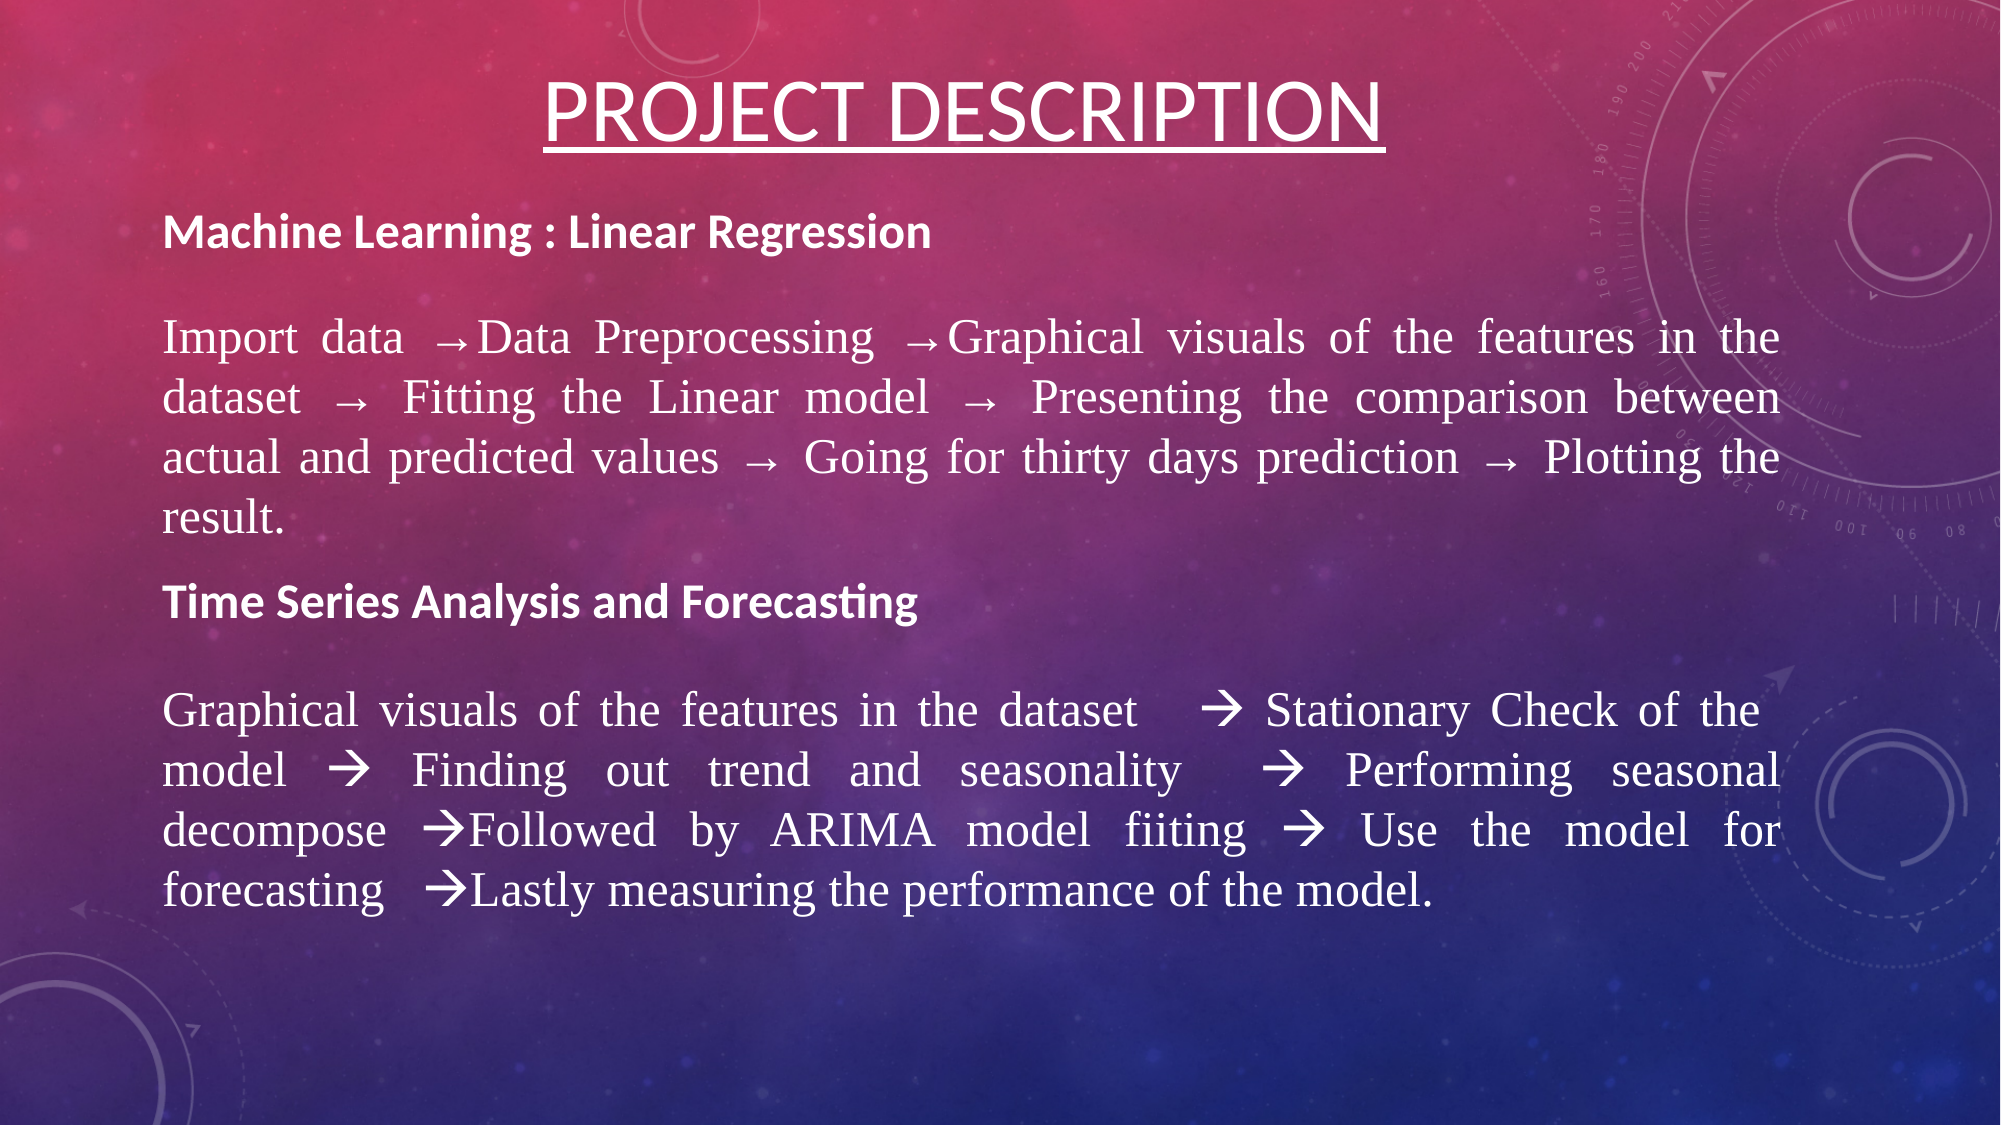

PROJECT DESCRIPTION
Machine Learning : Linear Regression

Import data →Data Preprocessing →Graphical visuals of the features in the dataset → Fitting the Linear model → Presenting the comparison between actual and predicted values → Going for thirty days prediction → Plotting the result.

Time Series Analysis and Forecasting

Graphical visuals of the features in the dataset   🡪 Stationary Check of the  model 🡪 Finding out trend and seasonality  🡪 Performing seasonal decompose 🡪Followed by ARIMA model fiiting 🡪 Use the model for forecasting   🡪Lastly measuring the performance of the model.